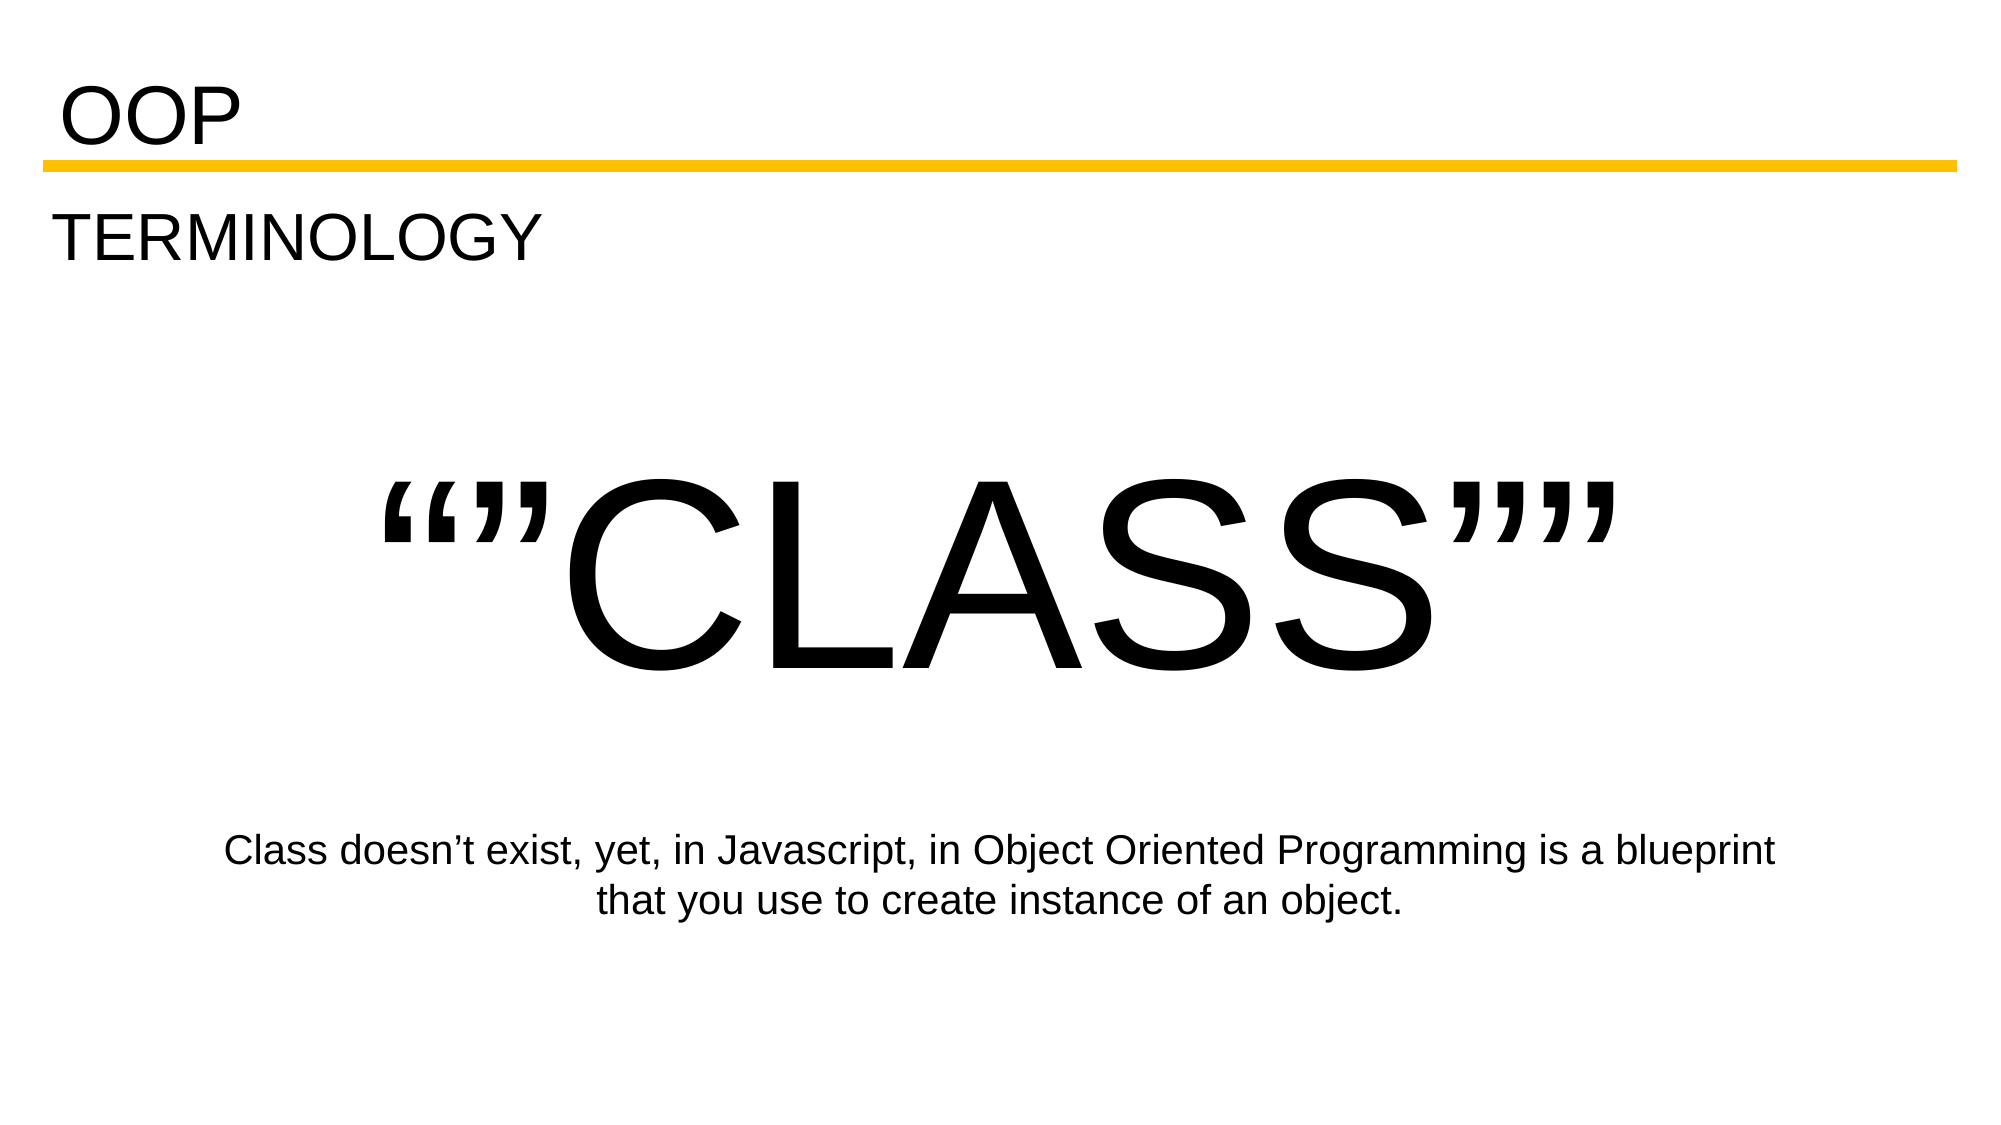

}
{
)
[
]
(
OOP
TERMINOLOGY
“”CLASS””
Class doesn’t exist, yet, in Javascript, in Object Oriented Programming is a blueprint
that you use to create instance of an object.